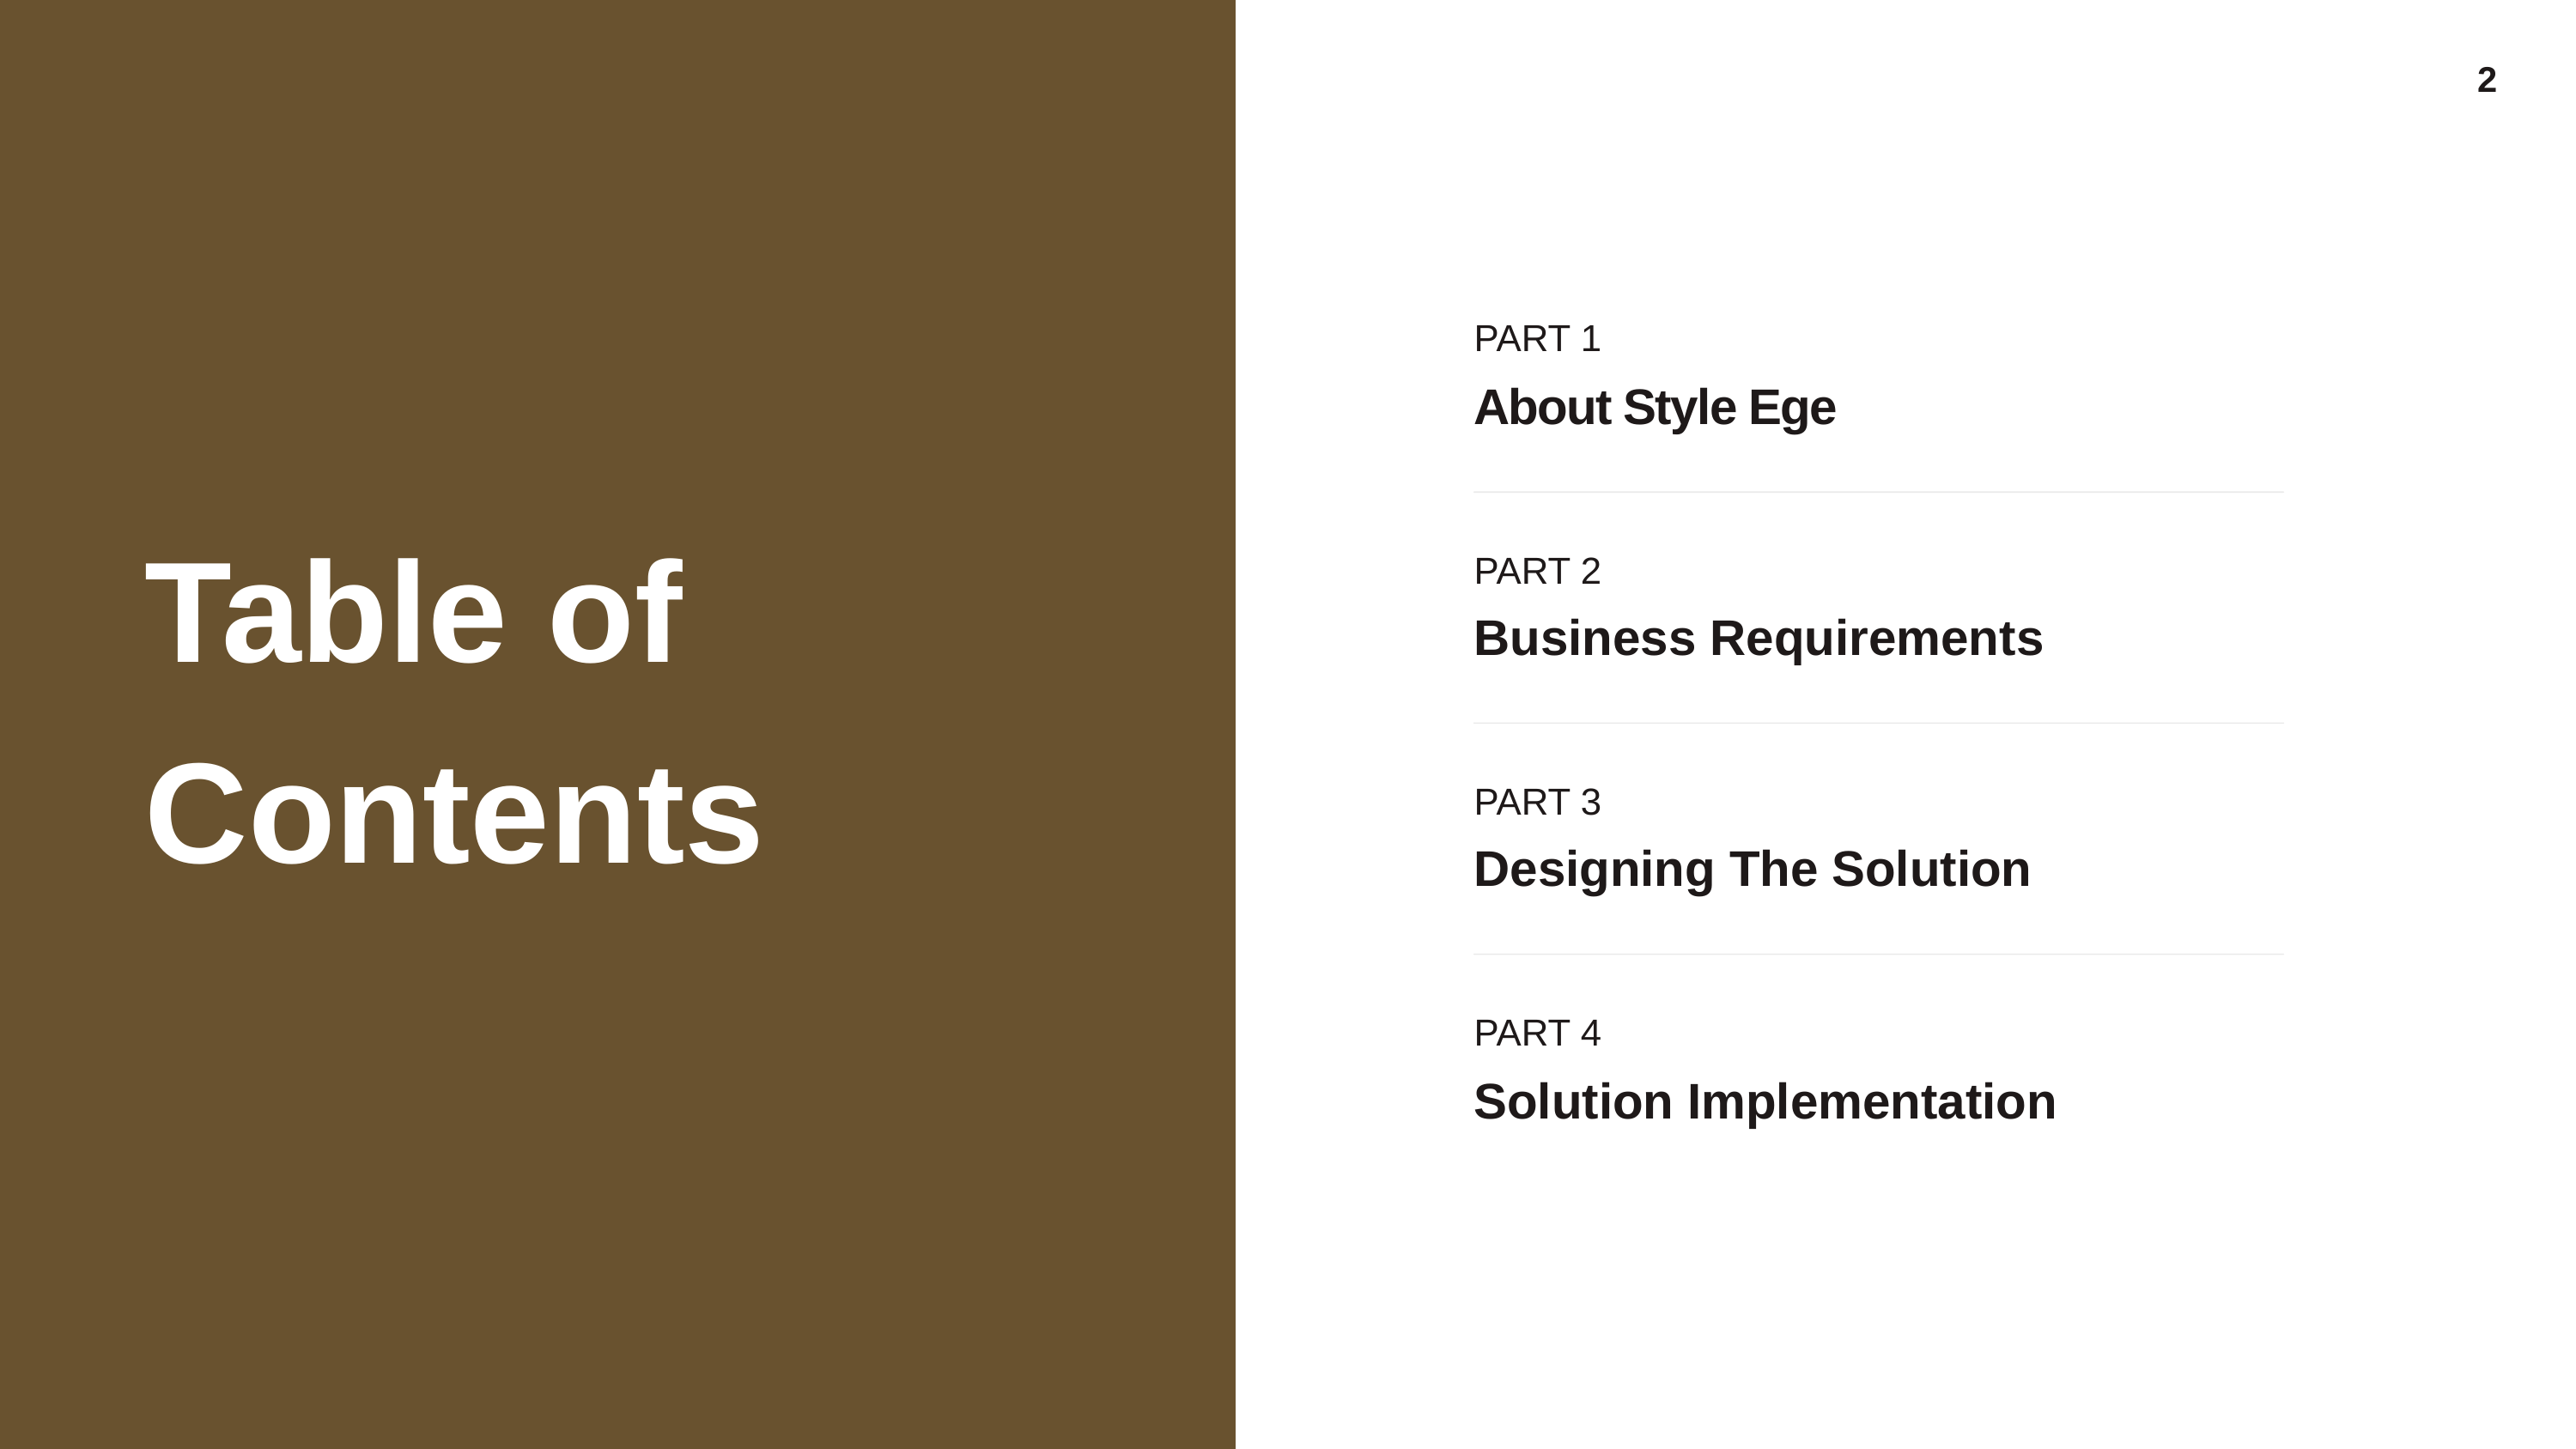

2

PART 1

About Style Ege

Table of Contents

PART 2

Business Requirements

PART 3

Designing The Solution

PART 4

Solution Implementation